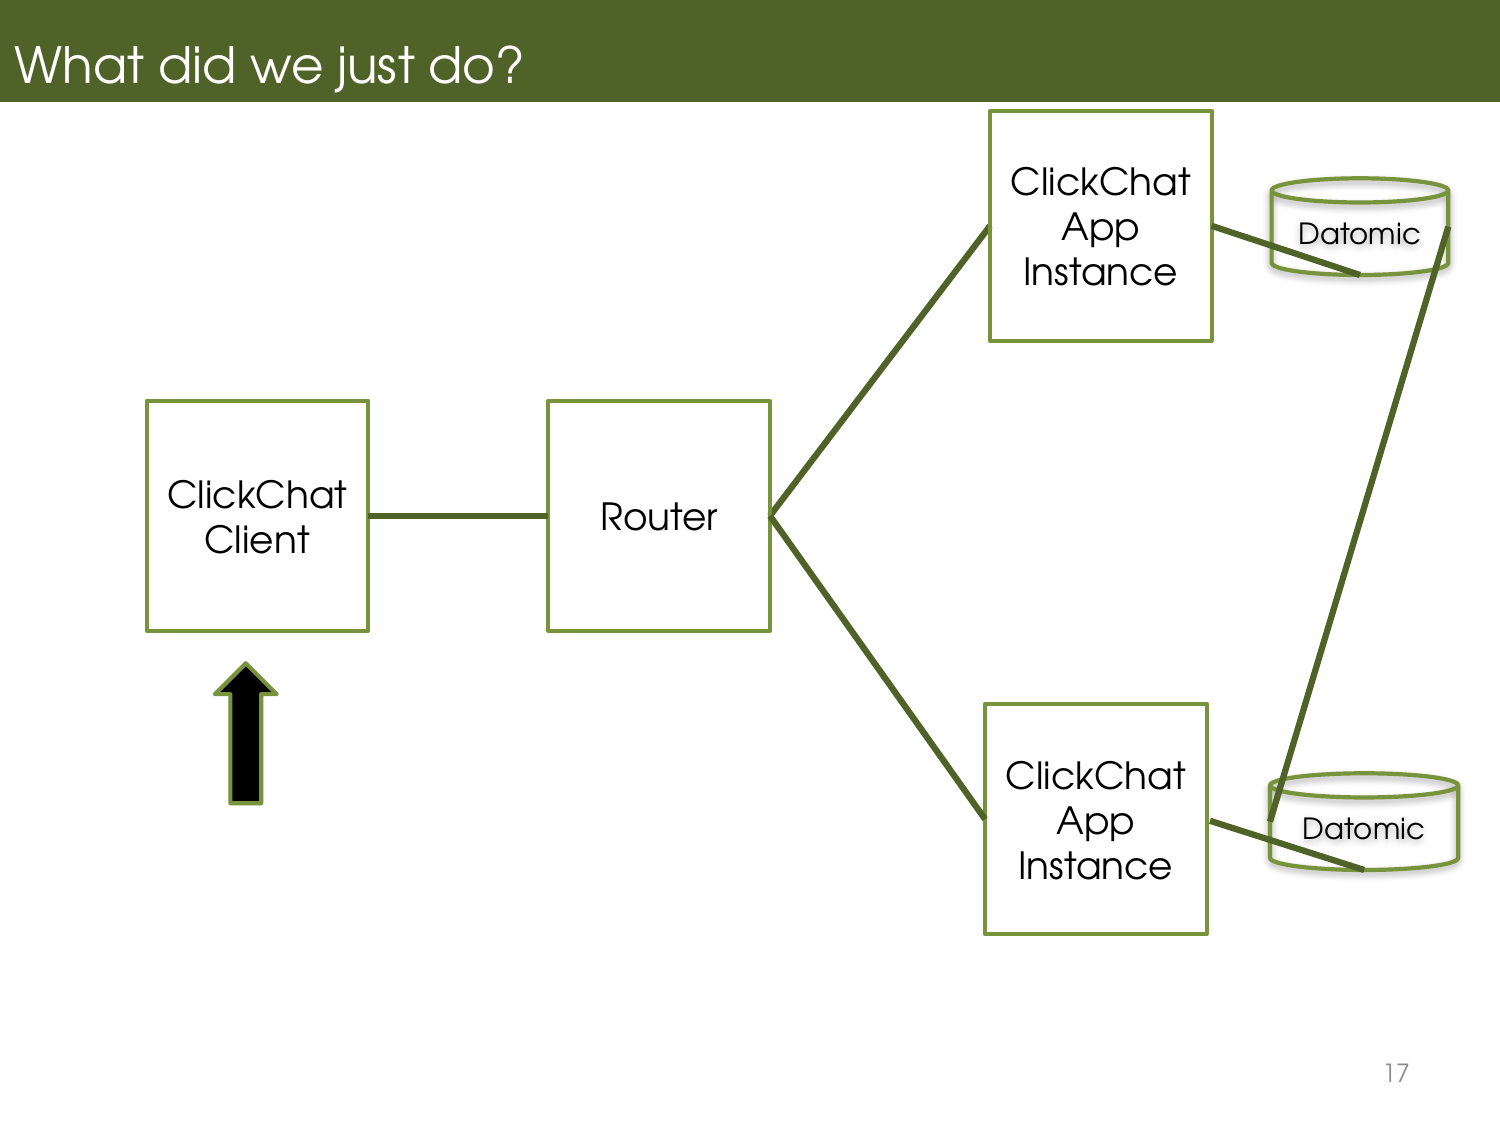

What did we just do?
ClickChat App Instance
Datomic
ClickChat Client
Router

ClickChat App Instance
Datomic
17